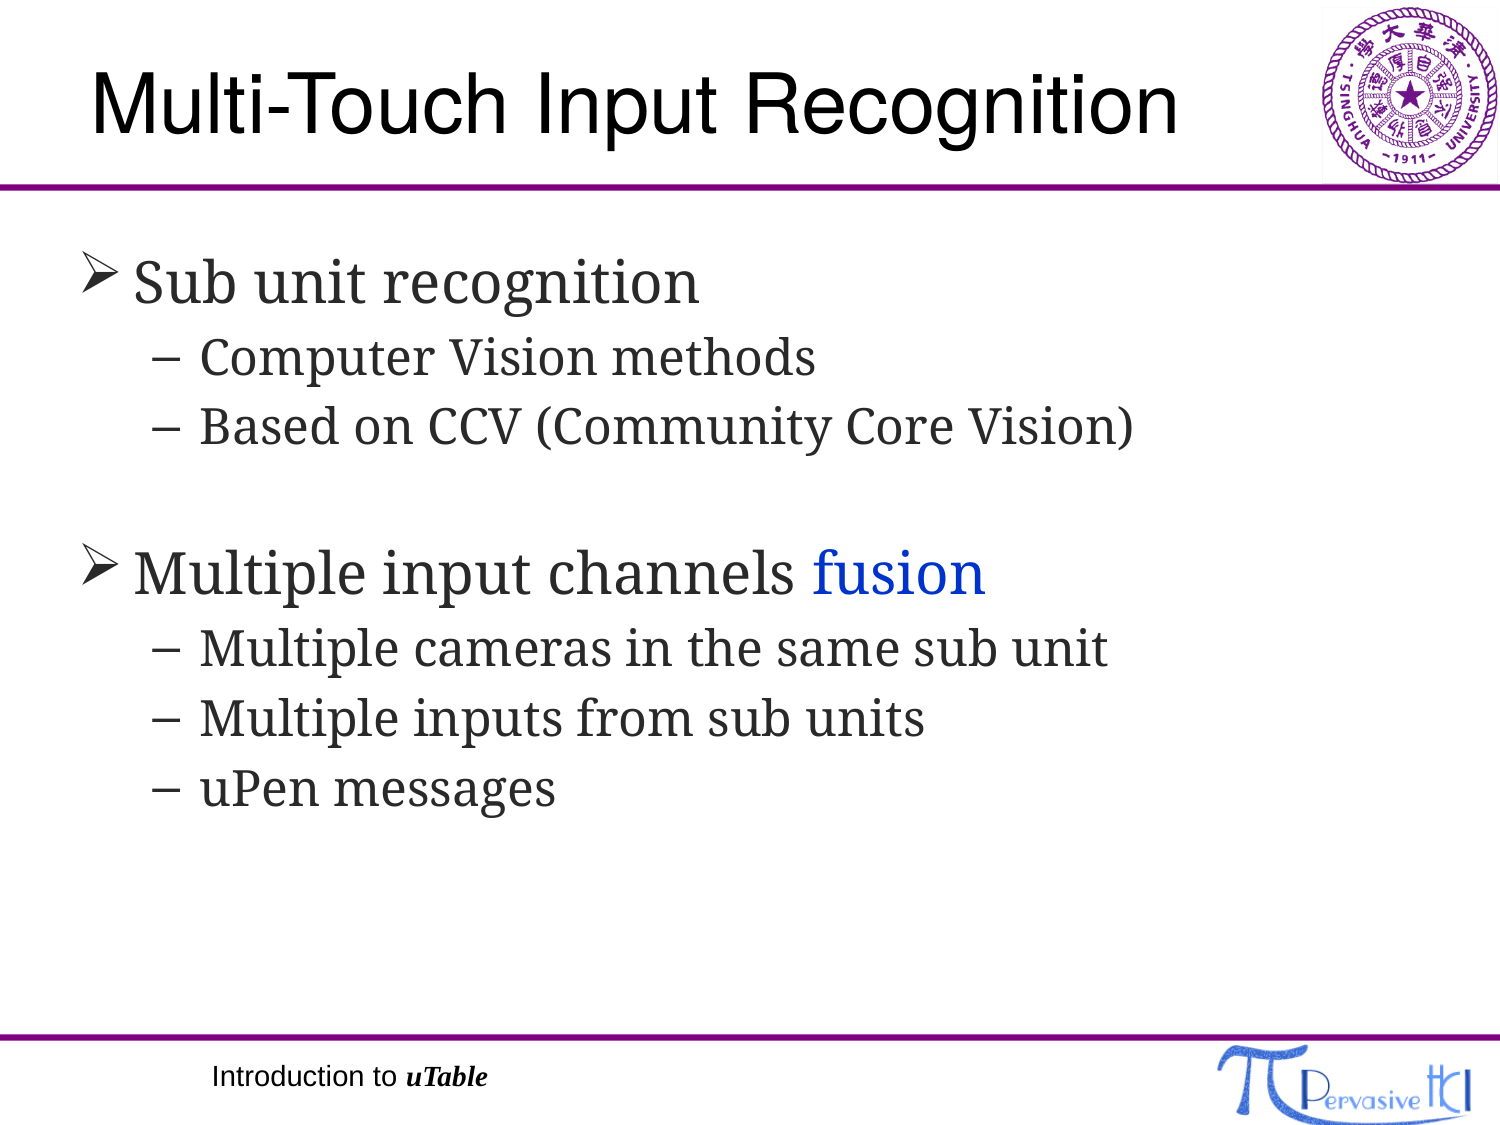

# Multi-Touch Input Recognition
Sub unit recognition
Computer Vision methods
Based on CCV (Community Core Vision)

Multiple input channels fusion
Multiple cameras in the same sub unit
Multiple inputs from sub units
uPen messages

Introduction to uTable